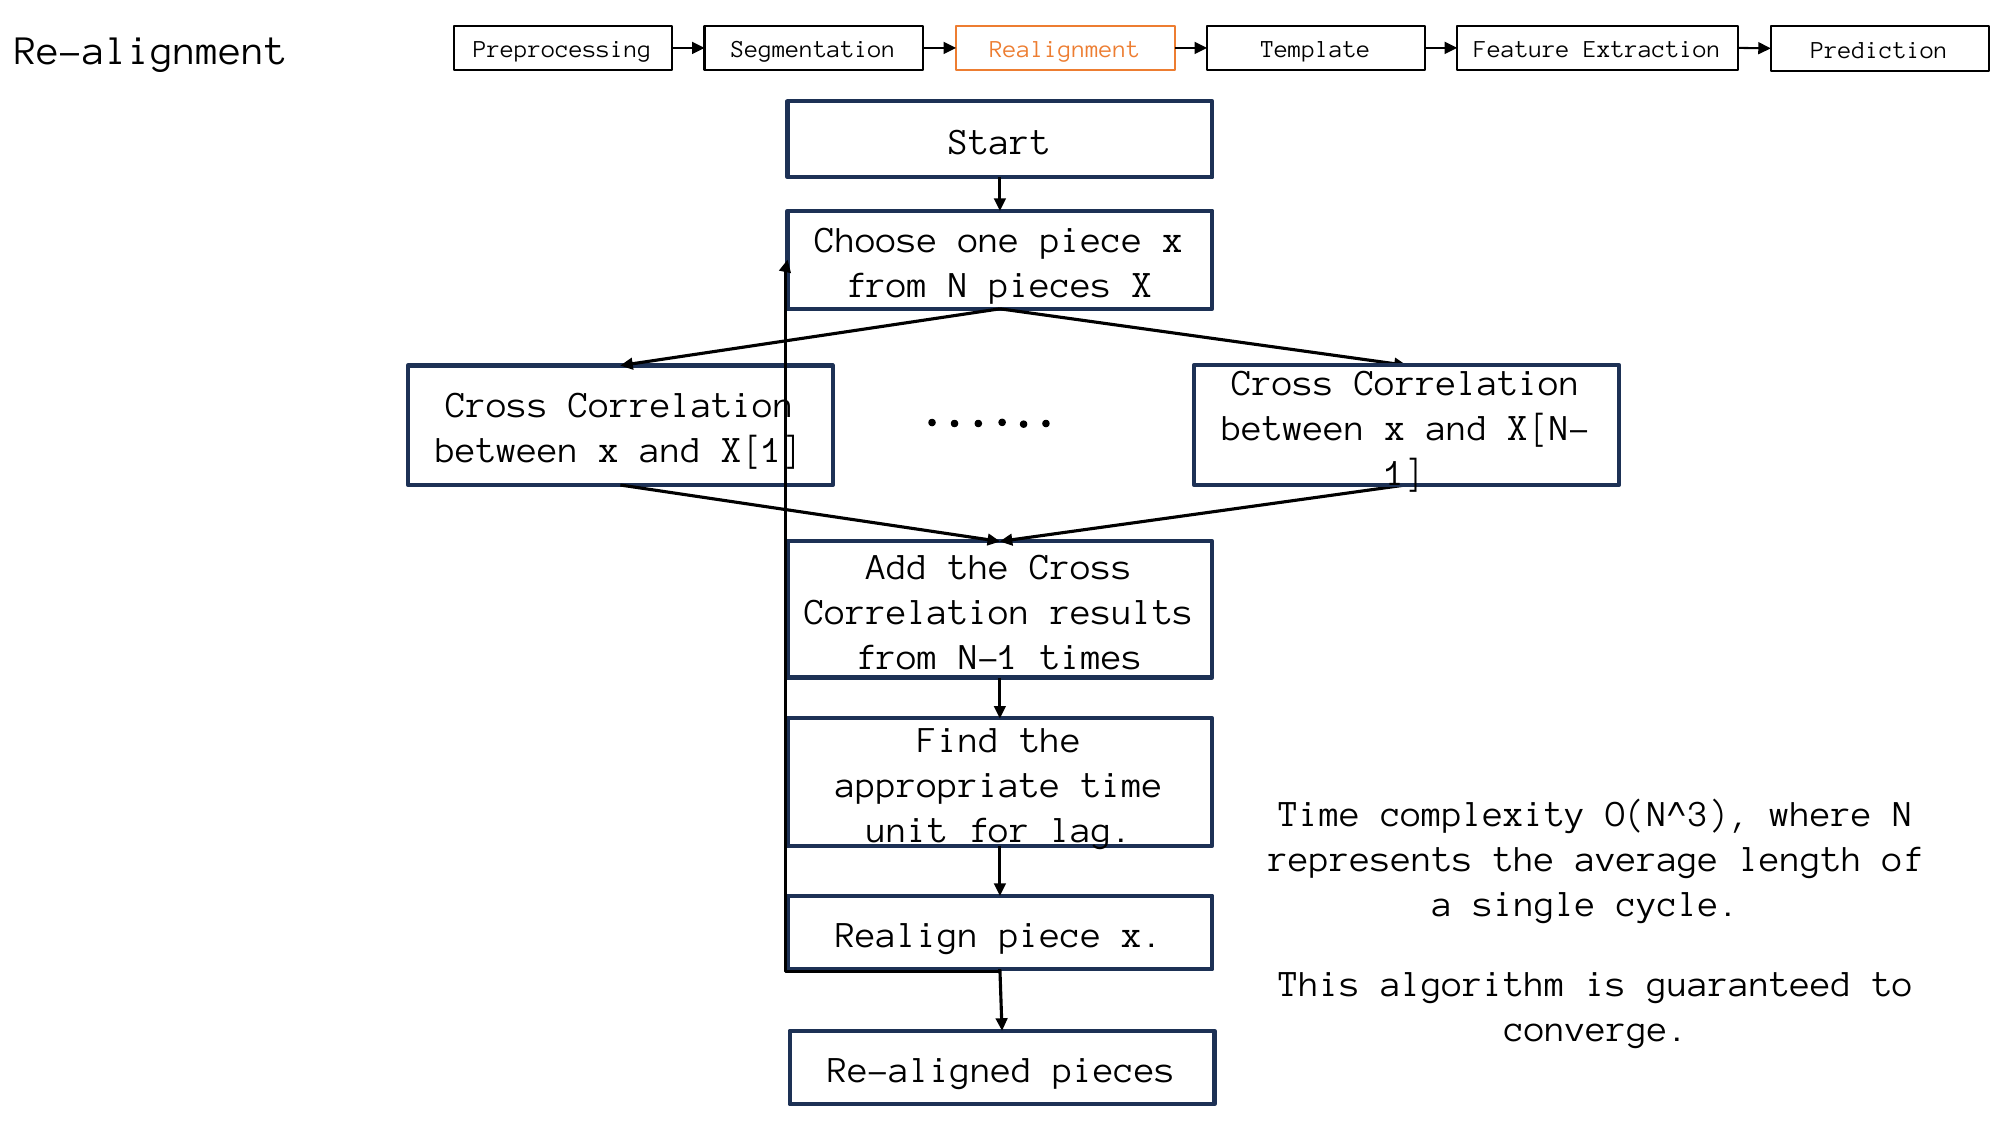

Re-alignment
Feature Extraction
Template
Realignment
Preprocessing
Segmentation
Prediction
Start
Choose one piece x from N pieces X
Cross Correlation between x and X[N-1]
Cross Correlation between x and X[1]

Add the Cross Correlation results from N-1 times
Find the appropriate time unit for lag.
Time complexity O(N^3), where N represents the average length of a single cycle.

This algorithm is guaranteed to converge.
Realign piece x.
Re-aligned pieces